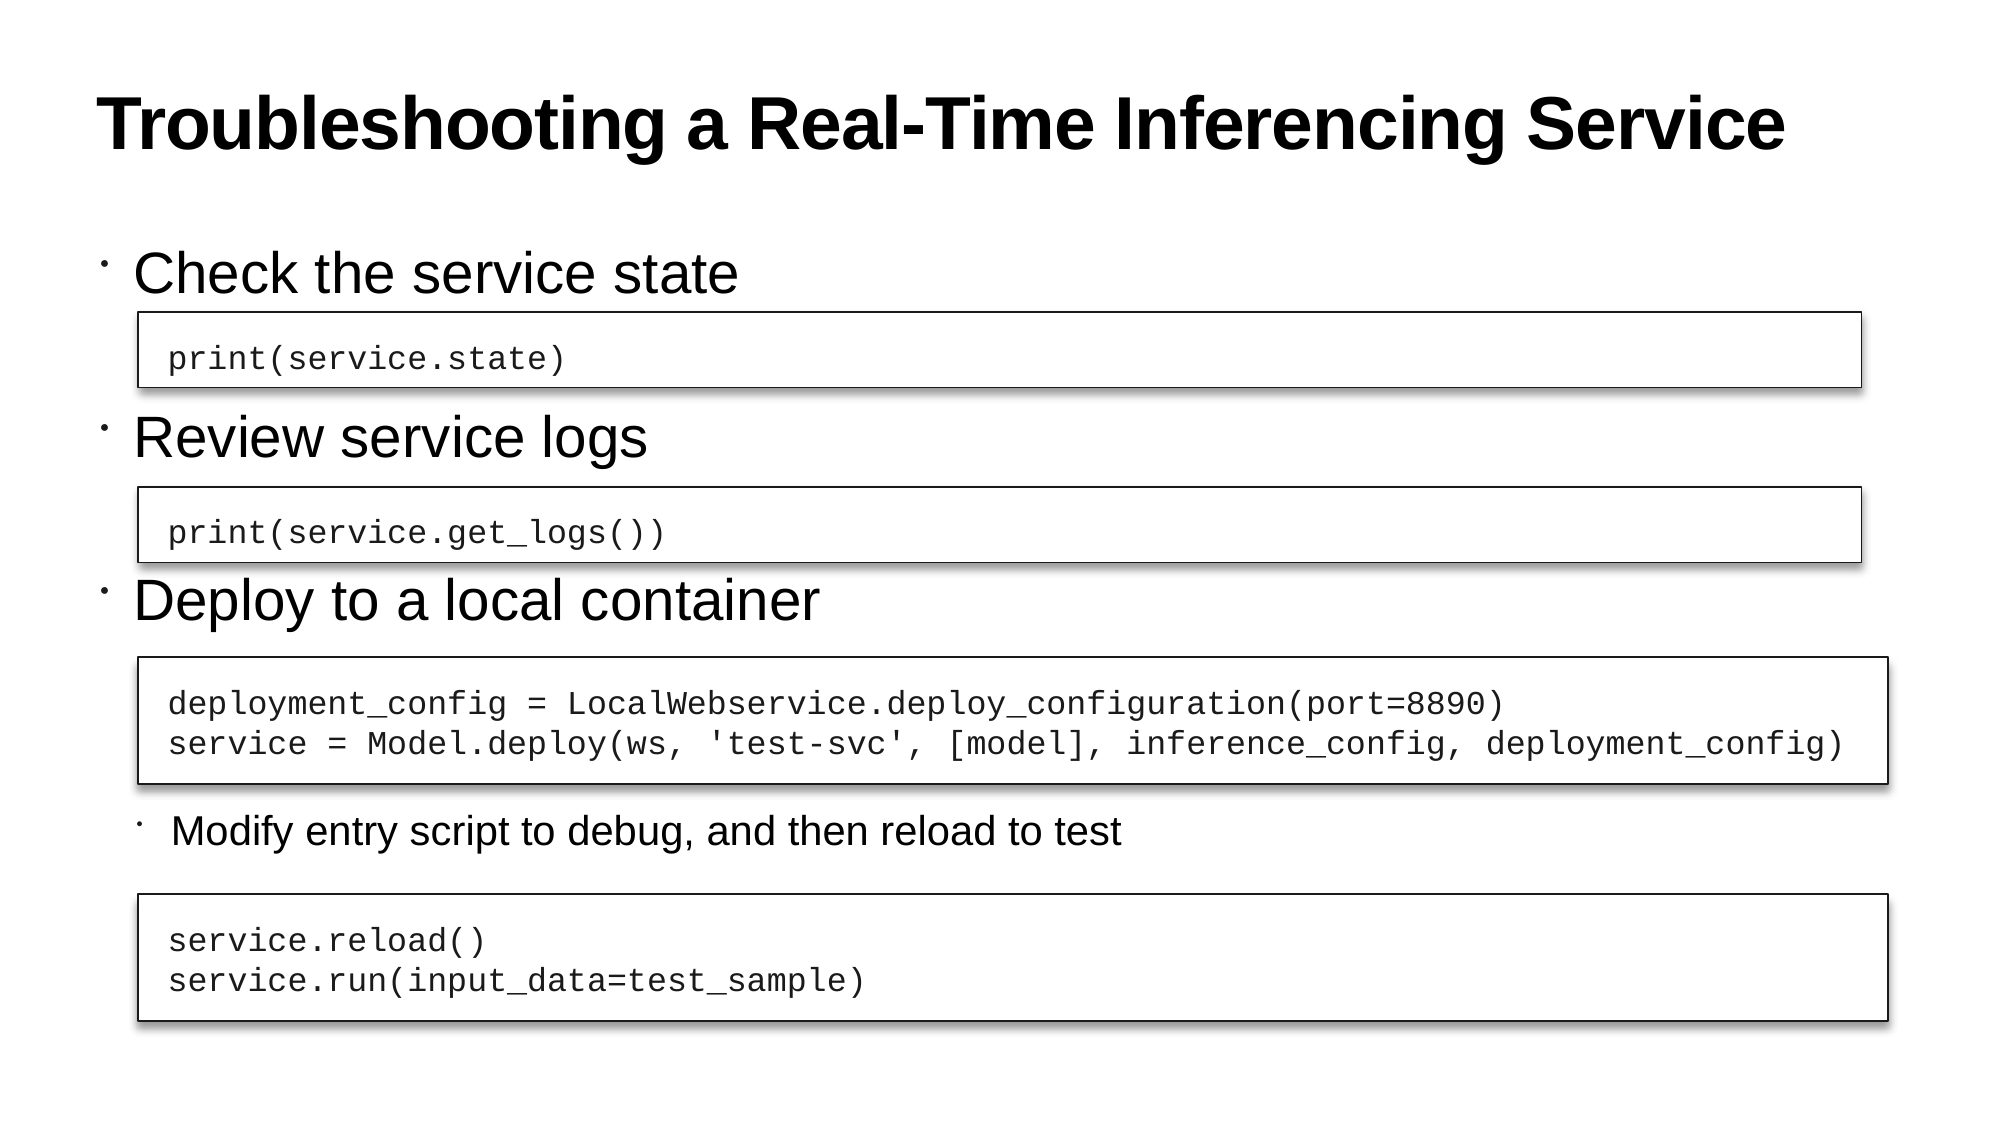

# Troubleshooting a Real-Time Inferencing Service
Check the service state

Review service logs

Deploy to a local container

Modify entry script to debug, and then reload to test
print(service.state)
print(service.get_logs())
deployment_config = LocalWebservice.deploy_configuration(port=8890)
service = Model.deploy(ws, 'test-svc', [model], inference_config, deployment_config)
service.reload()
service.run(input_data=test_sample)